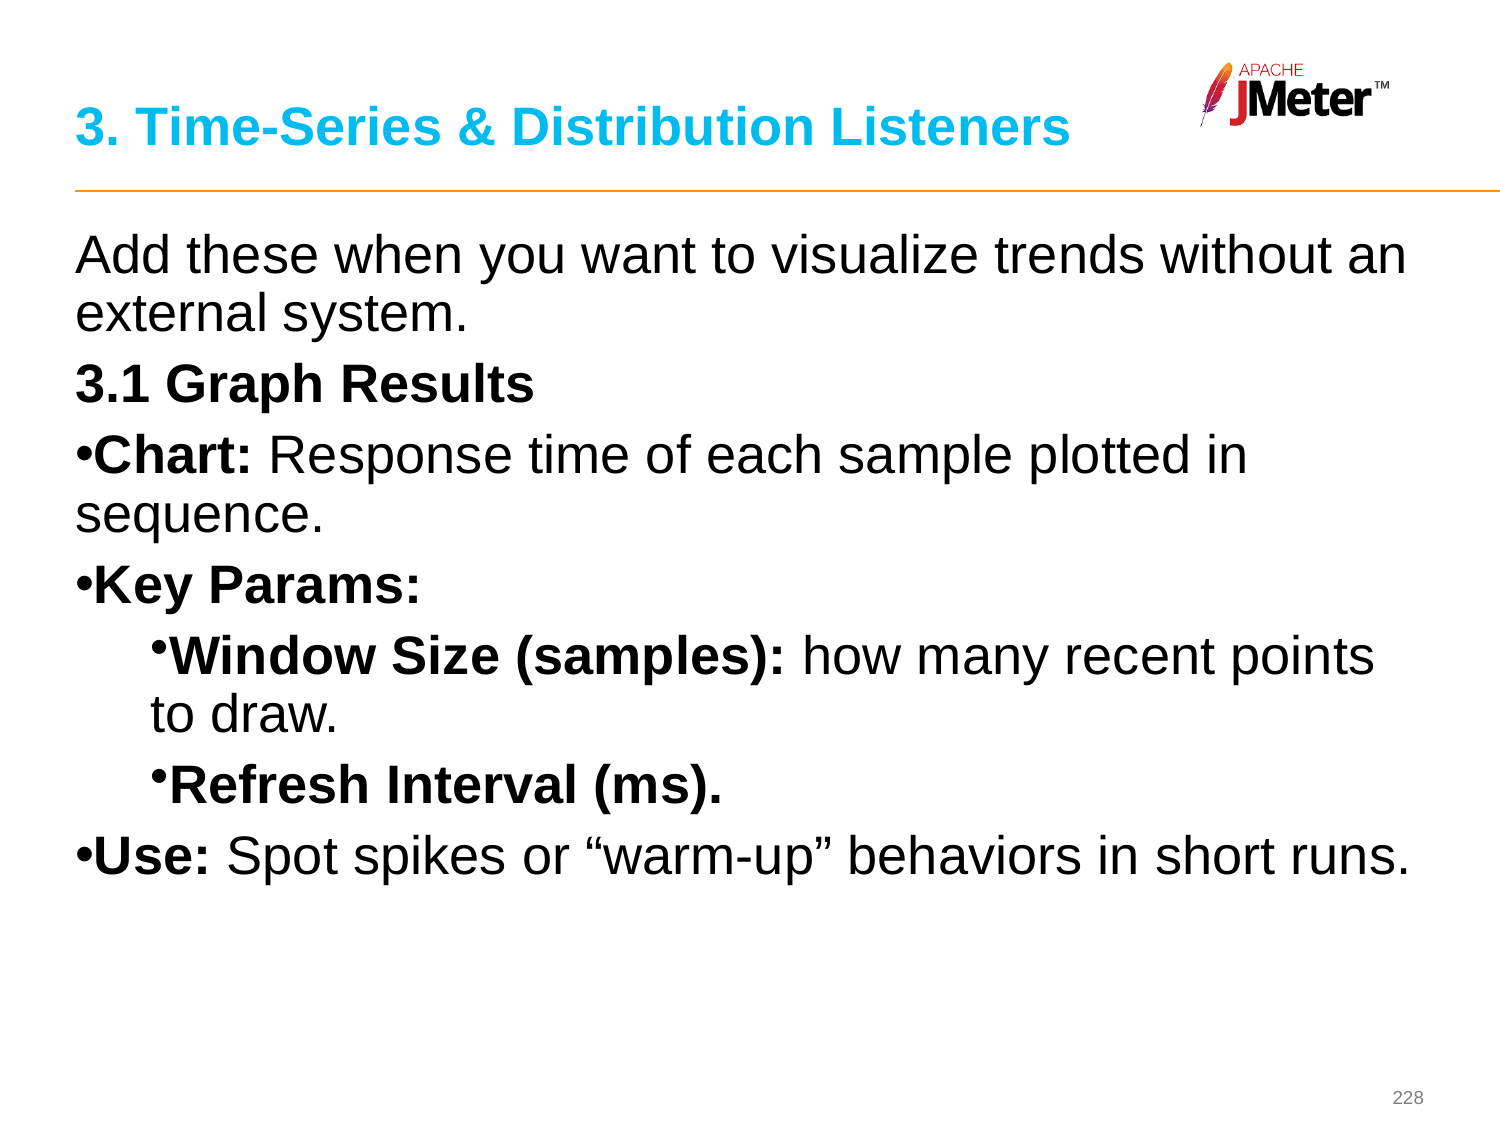

# 3. Time-Series & Distribution Listeners
Add these when you want to visualize trends without an external system.
3.1 Graph Results
Chart: Response time of each sample plotted in sequence.
Key Params:
Window Size (samples): how many recent points to draw.
Refresh Interval (ms).
Use: Spot spikes or “warm-up” behaviors in short runs.